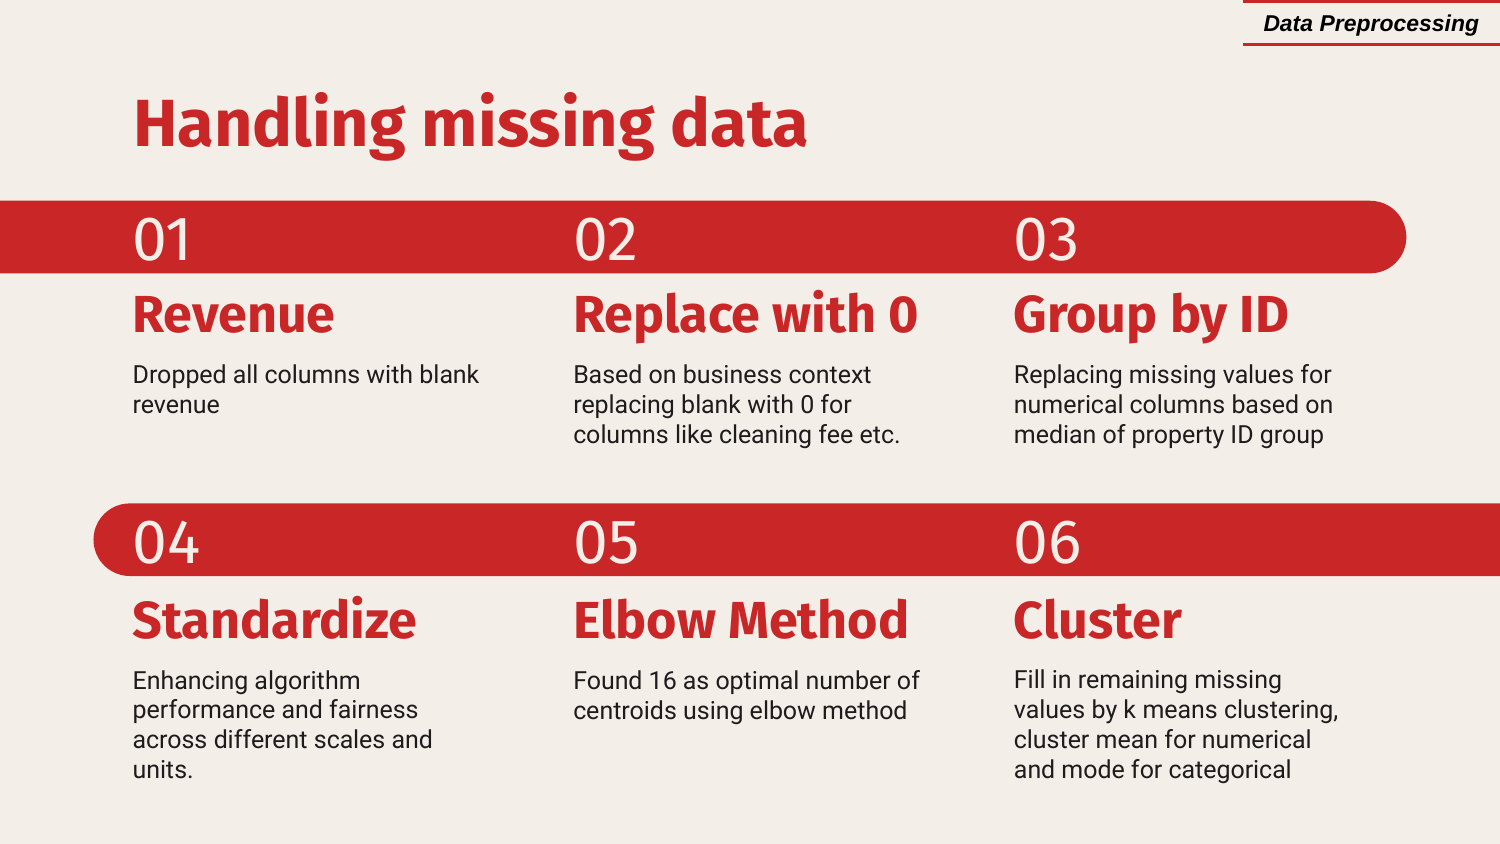

| Data Preprocessing |
| --- |
Handling missing data
# 01
02
03
Revenue
Replace with 0
Group by ID
Dropped all columns with blank revenue
Based on business context replacing blank with 0 for columns like cleaning fee etc.
Replacing missing values for numerical columns based on median of property ID group
04
05
06
Standardize
Elbow Method
Cluster
Fill in remaining missing values by k means clustering, cluster mean for numerical and mode for categorical
Enhancing algorithm performance and fairness across different scales and units.
Found 16 as optimal number of centroids using elbow method